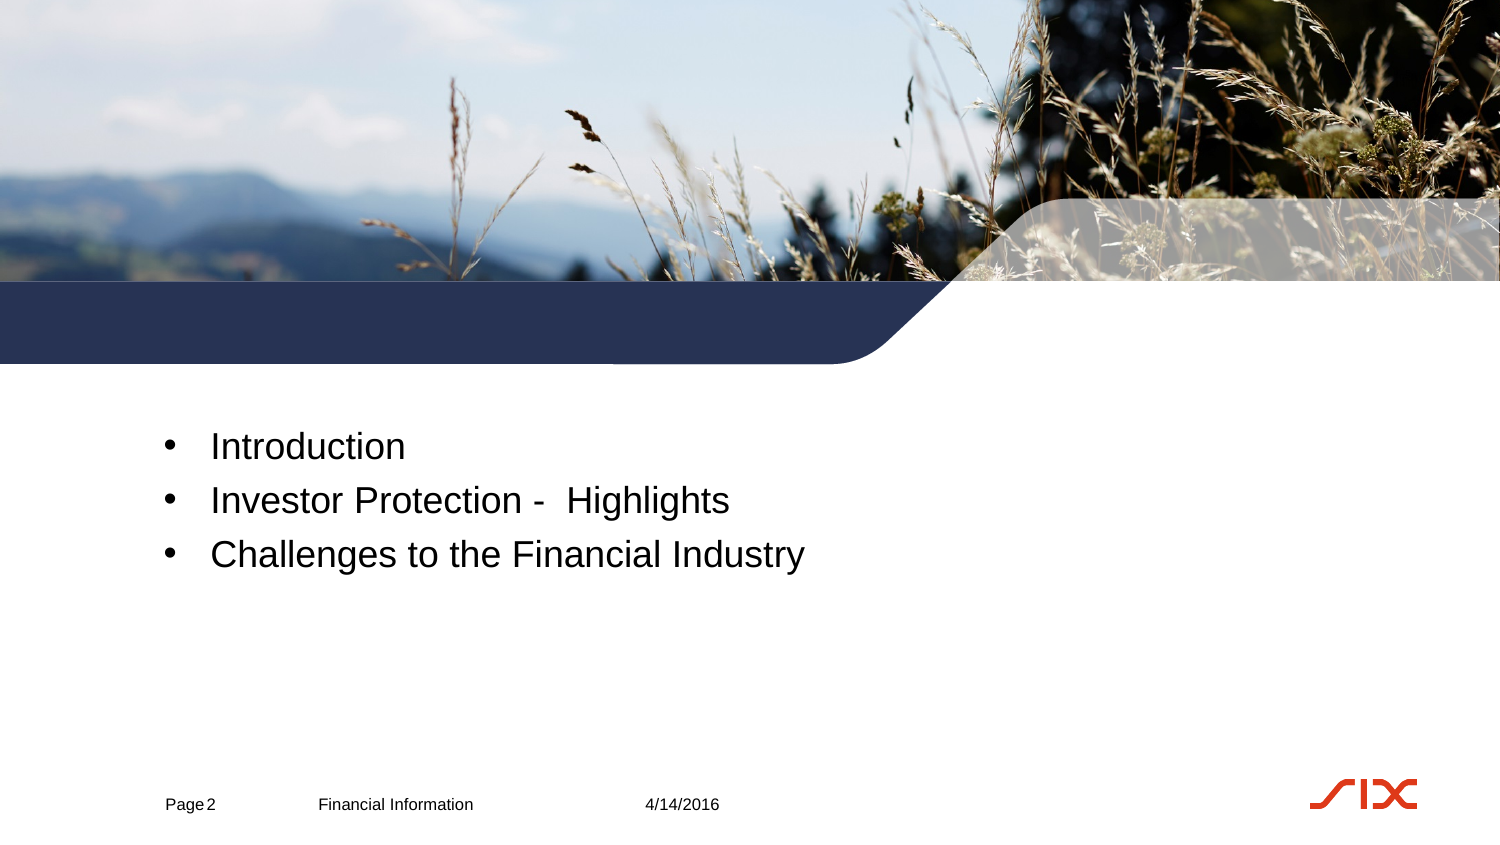

#
Introduction
Investor Protection -  Highlights
Challenges to the Financial Industry
2
4/14/2016